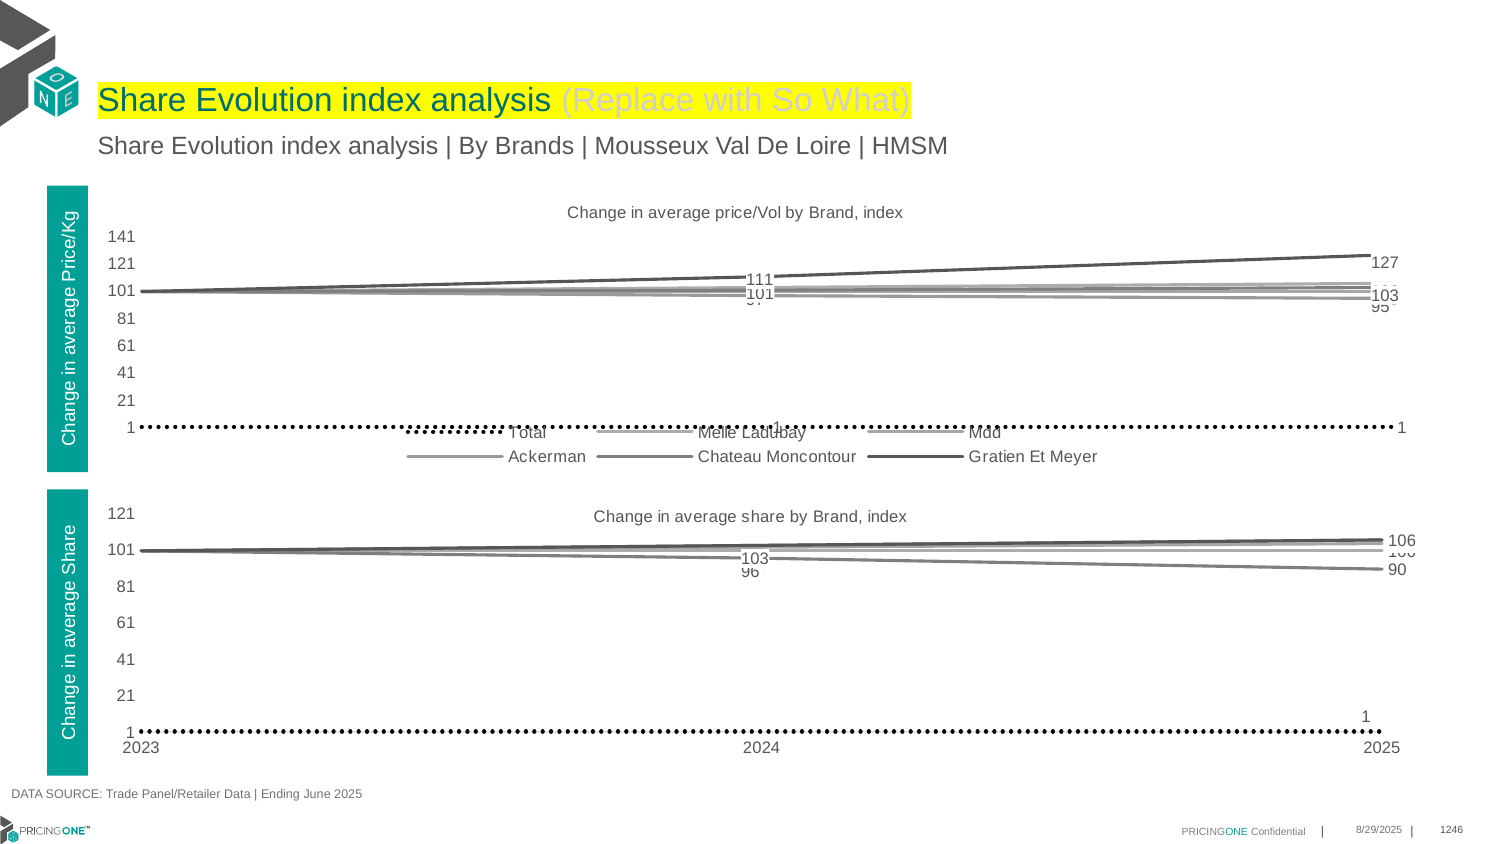

# Share Evolution index analysis (Replace with So What)
Share Evolution index analysis | By Brands | Mousseux Val De Loire | HMSM

### Chart: Change in average price/Vol by Brand, index

| Category | Total | Melle Ladubay | Mdd | Ackerman | Chateau Moncontour | Gratien Et Meyer |
|---|---|---|---|---|---|---|
| 2023 | 1.0 | 100.0 | 100.0 | 100.0 | 100.0 | 100.0 |
| 2024 | 1.0089343241269706 | 103.0 | 100.0 | 97.0 | 101.0 | 111.0 |
| 2025 | 1.019443609237862 | 106.0 | 100.0 | 95.0 | 103.0 | 127.0 |
Change in average Price/Kg

### Chart: Change in average share by Brand, index

| Category | Total | Melle Ladubay | Mdd | Ackerman | Chateau Moncontour | Gratien Et Meyer |
|---|---|---|---|---|---|---|
| 2023 | 1.0 | 100.0 | 100.0 | 100.0 | 100.0 | 100.0 |
| 2024 | 1.0 | 100.0 | 102.0 | 103.0 | 96.0 | 103.0 |
| 2025 | 1.0 | 100.0 | 104.0 | 106.0 | 90.0 | 106.0 |
Change in average Share
DATA SOURCE: Trade Panel/Retailer Data | Ending June 2025

8/29/2025
1246